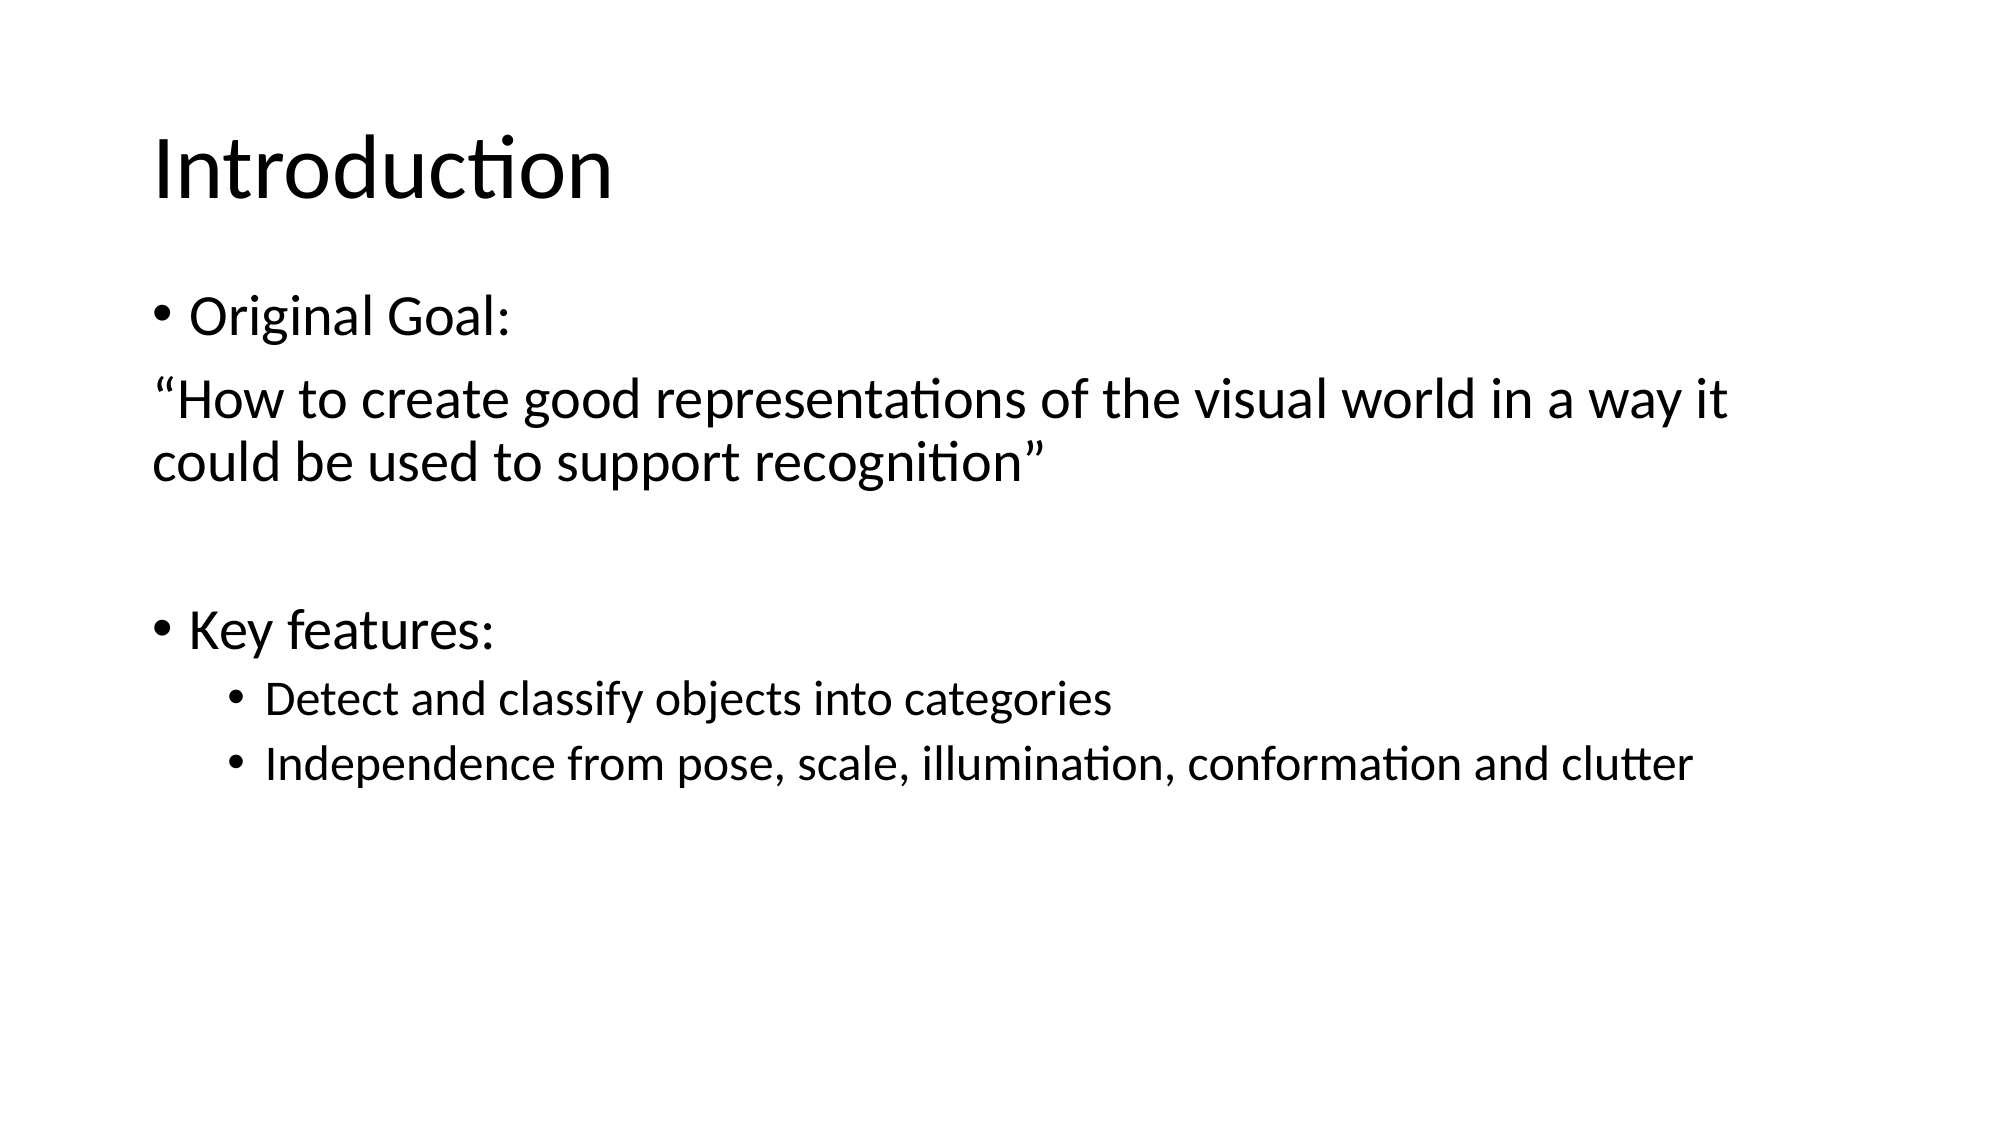

# Introduction
Original Goal:
“How to create good representations of the visual world in a way it could be used to support recognition”

Key features:
Detect and classify objects into categories
Independence from pose, scale, illumination, conformation and clutter